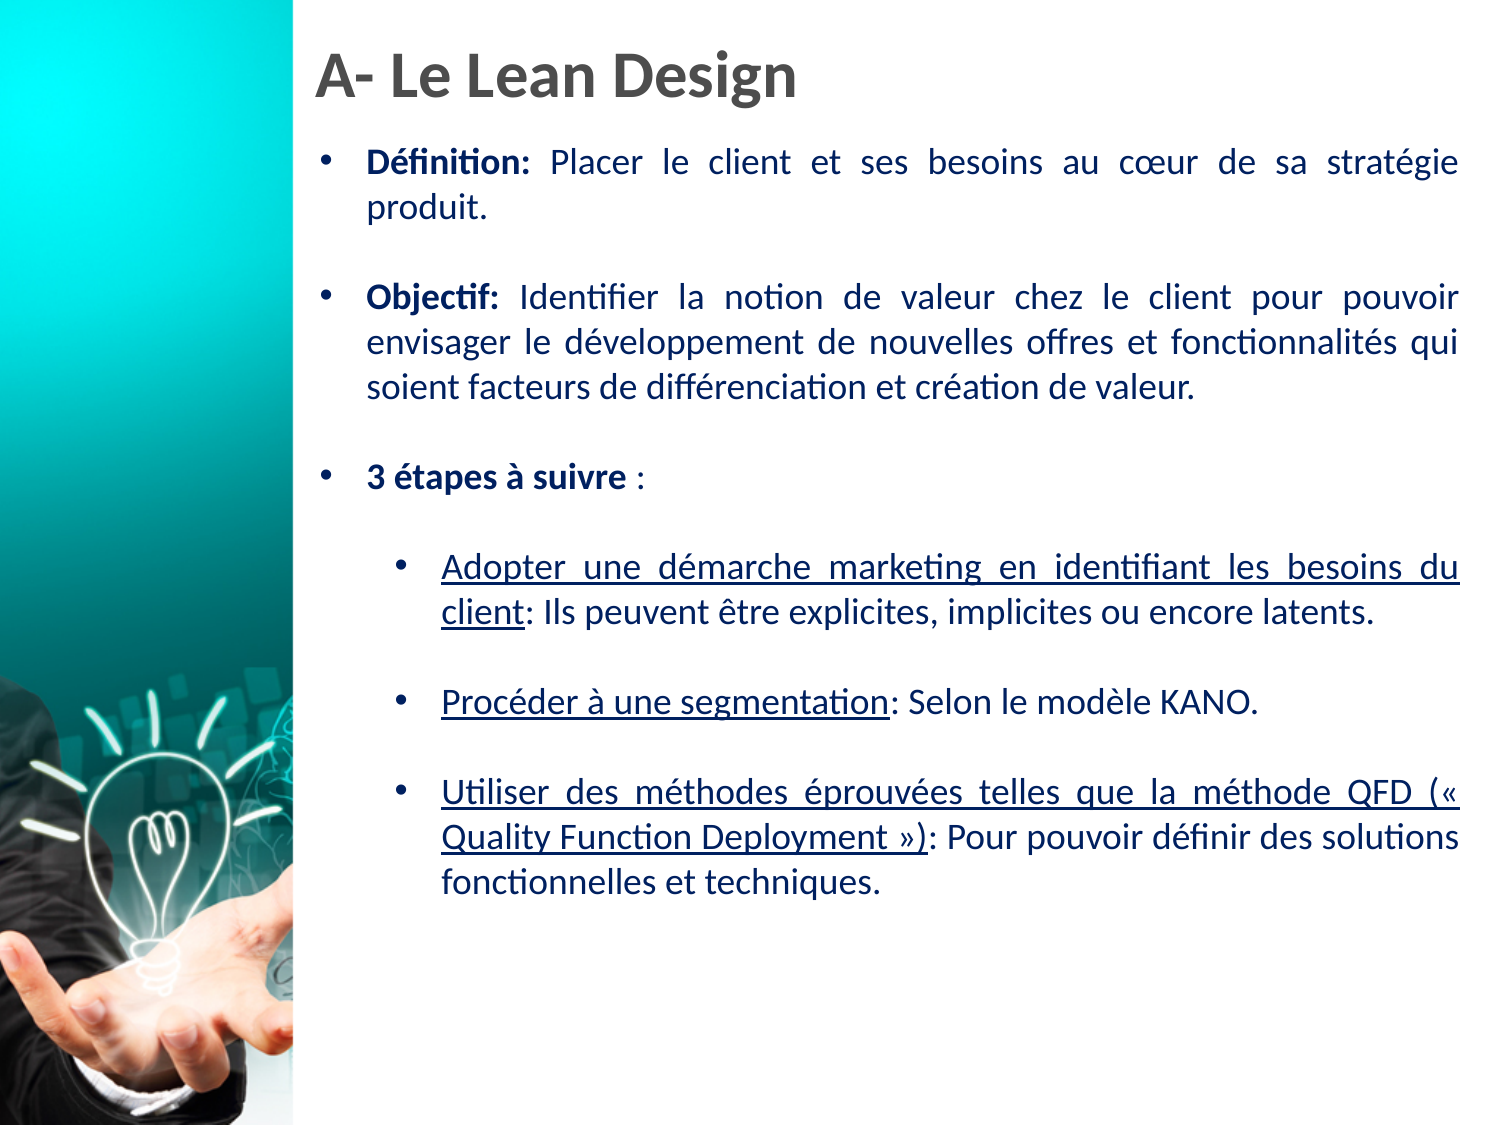

# A- Le Lean Design
Définition: Placer le client et ses besoins au cœur de sa stratégie produit.

Objectif: Identifier la notion de valeur chez le client pour pouvoir envisager le développement de nouvelles offres et fonctionnalités qui soient facteurs de différenciation et création de valeur.

3 étapes à suivre :

Adopter une démarche marketing en identifiant les besoins du client: Ils peuvent être explicites, implicites ou encore latents.

Procéder à une segmentation: Selon le modèle KANO.

Utiliser des méthodes éprouvées telles que la méthode QFD (« Quality Function Deployment »): Pour pouvoir définir des solutions fonctionnelles et techniques.